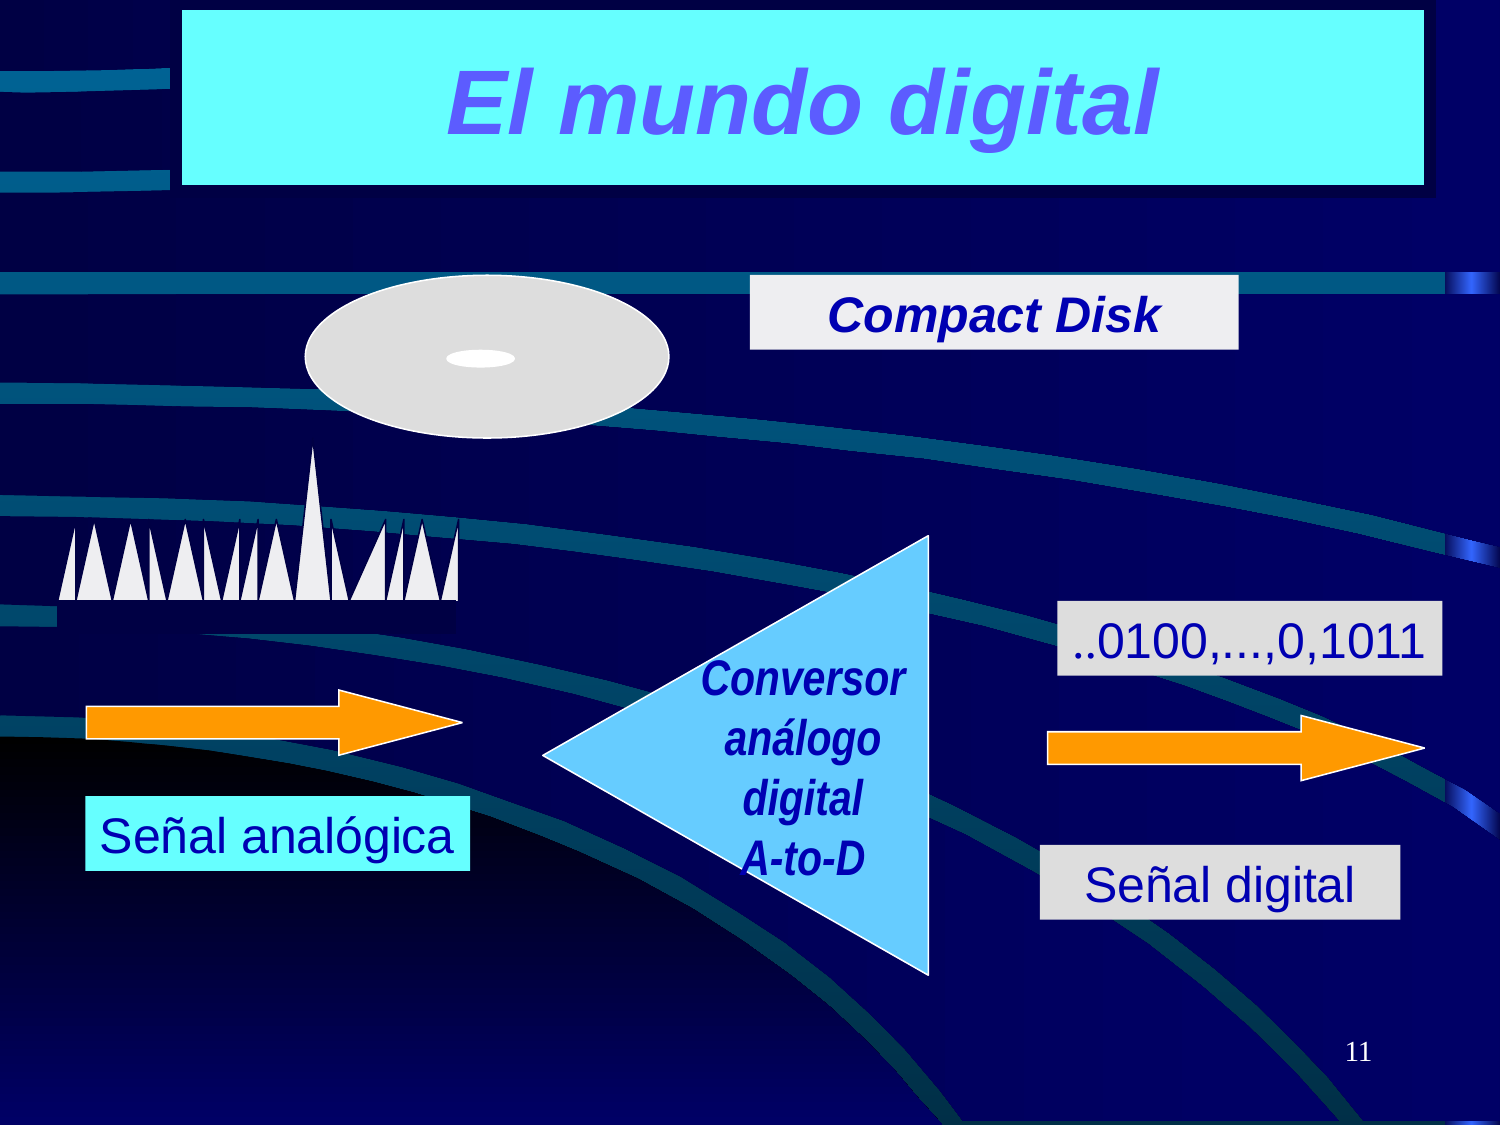

# El mundo digital
Compact Disk

Conversor análogo digital
A-to-D
..0100,...,0,1011

Señal analógica
Señal digital
11